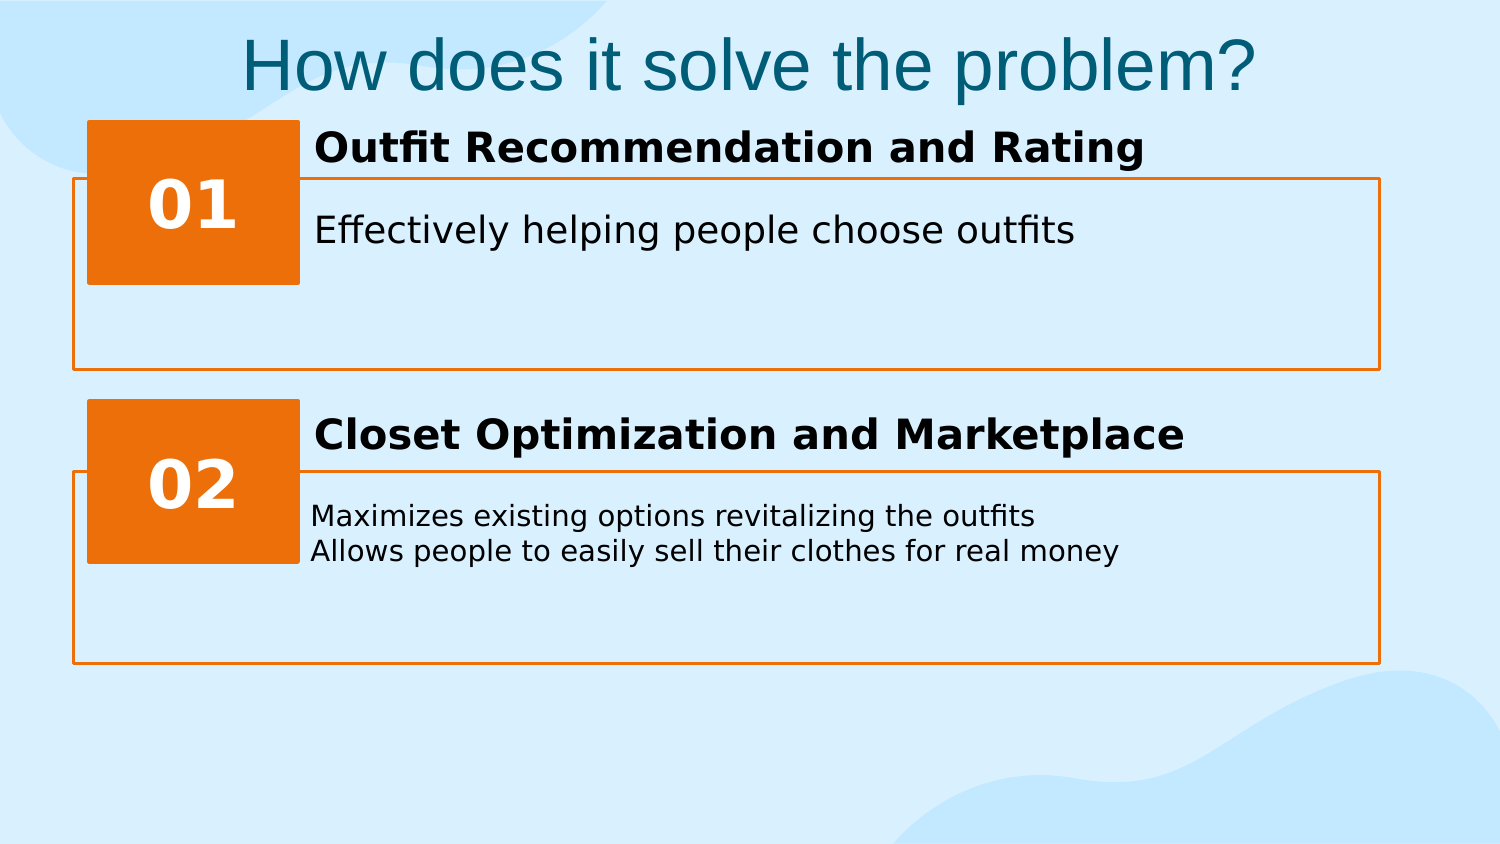

How does it solve the problem?
Outfit Recommendation and Rating
01

Effectively helping people choose outfits
Closet Optimization and Marketplace
02

Maximizes existing options revitalizing the outfits
Allows people to easily sell their clothes for real money